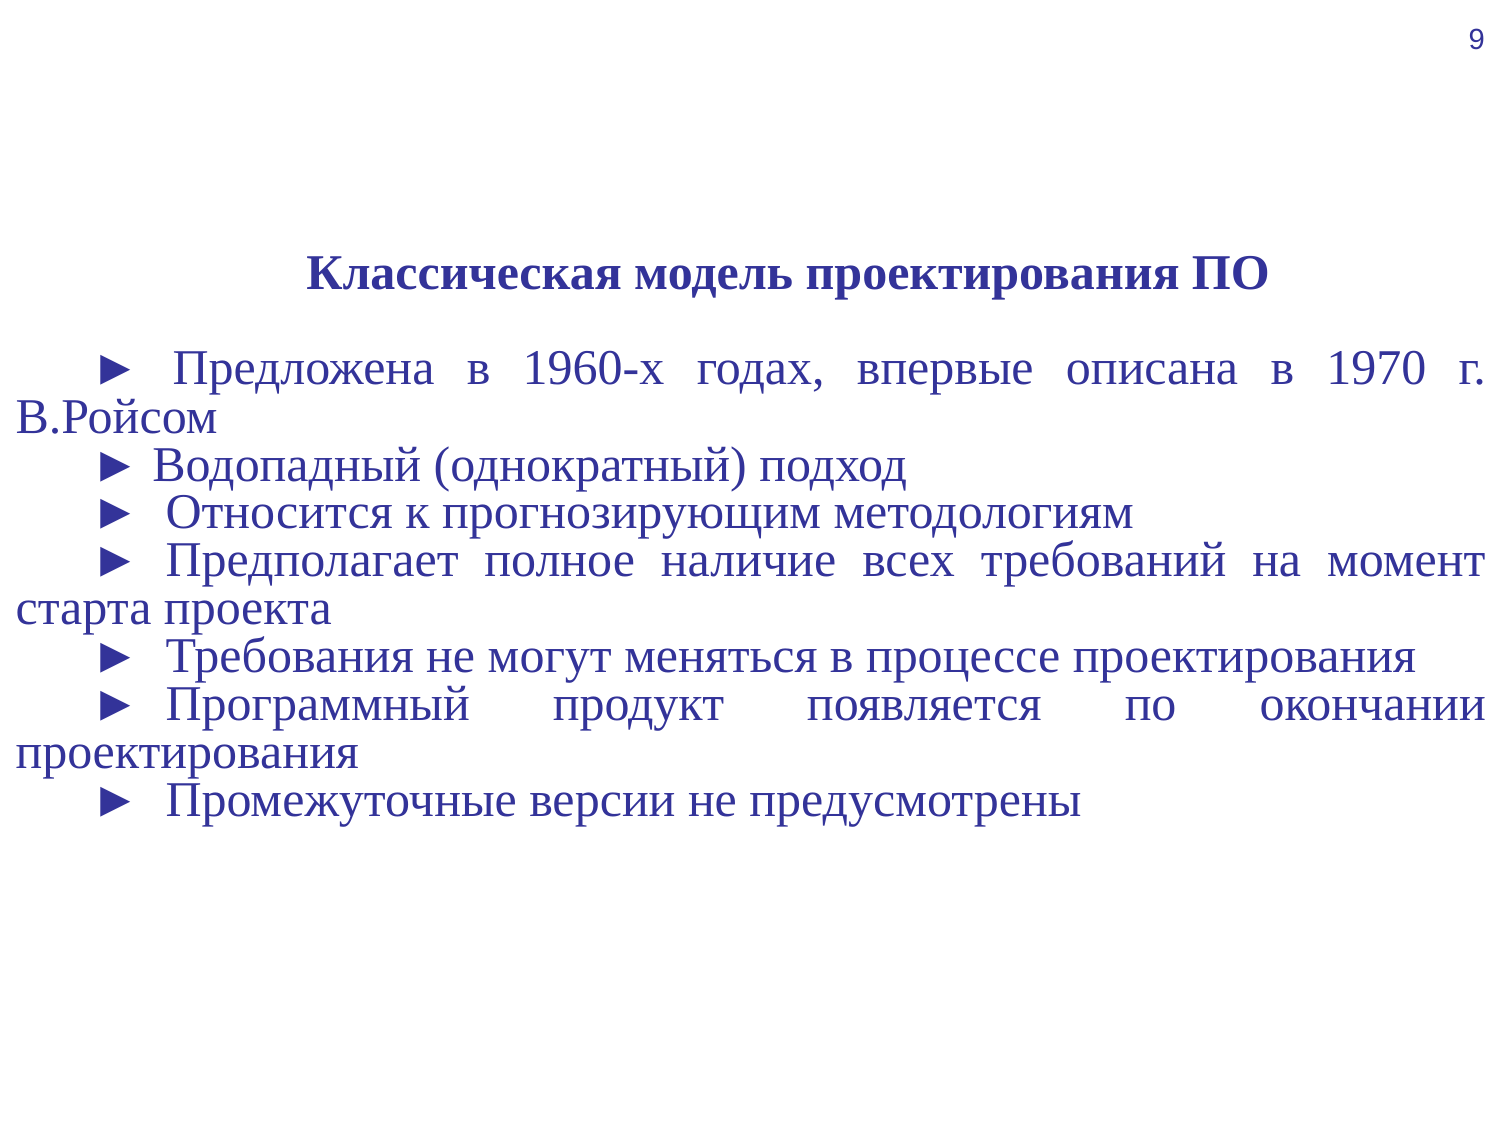

9
Классическая модель проектирования ПО

► Предложена в 1960-х годах, впервые описана в 1970 г. В.Ройсом
► Водопадный (однократный) подход
►	Относится к прогнозирующим методологиям
►	Предполагает полное наличие всех требований на момент старта проекта
►	Требования не могут меняться в процессе проектирования
►	Программный продукт появляется по окончании проектирования
►	Промежуточные версии не предусмотрены